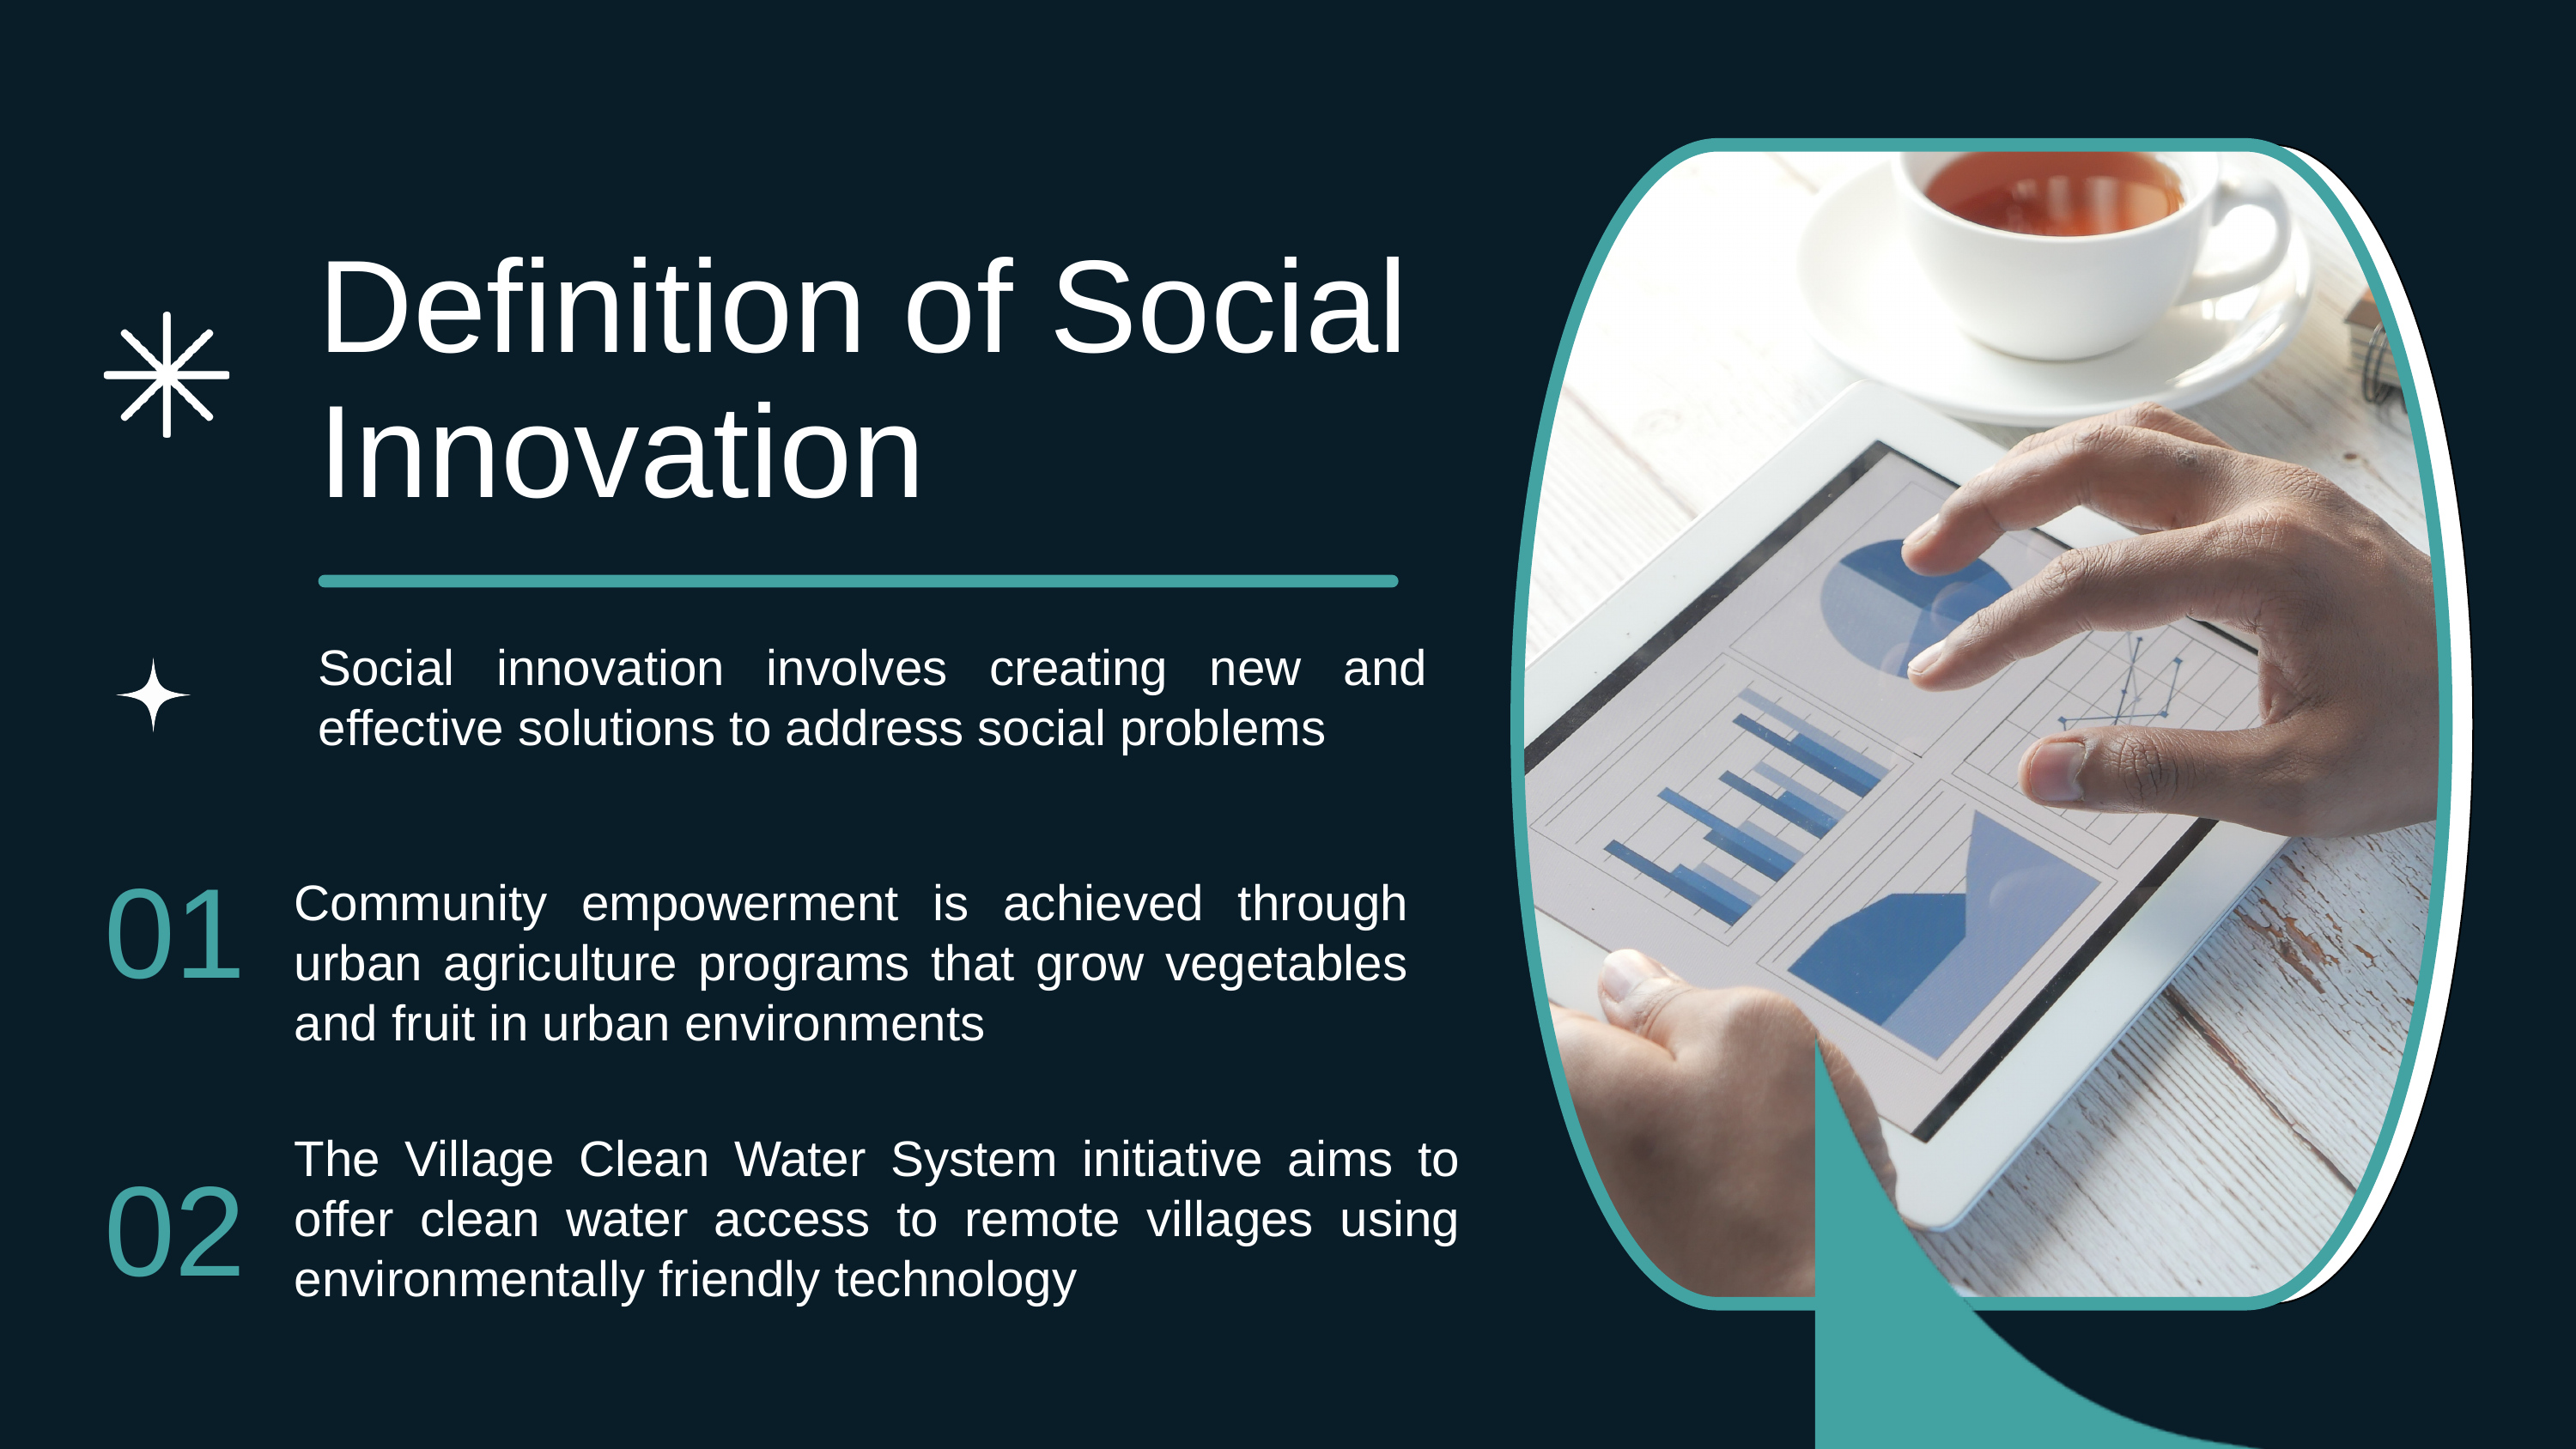

Definition of Social Innovation

Social innovation involves creating new and effective solutions to address social problems

01
Community empowerment is achieved through urban agriculture programs that grow vegetables and fruit in urban environments

The Village Clean Water System initiative aims to offer clean water access to remote villages using environmentally friendly technology
02